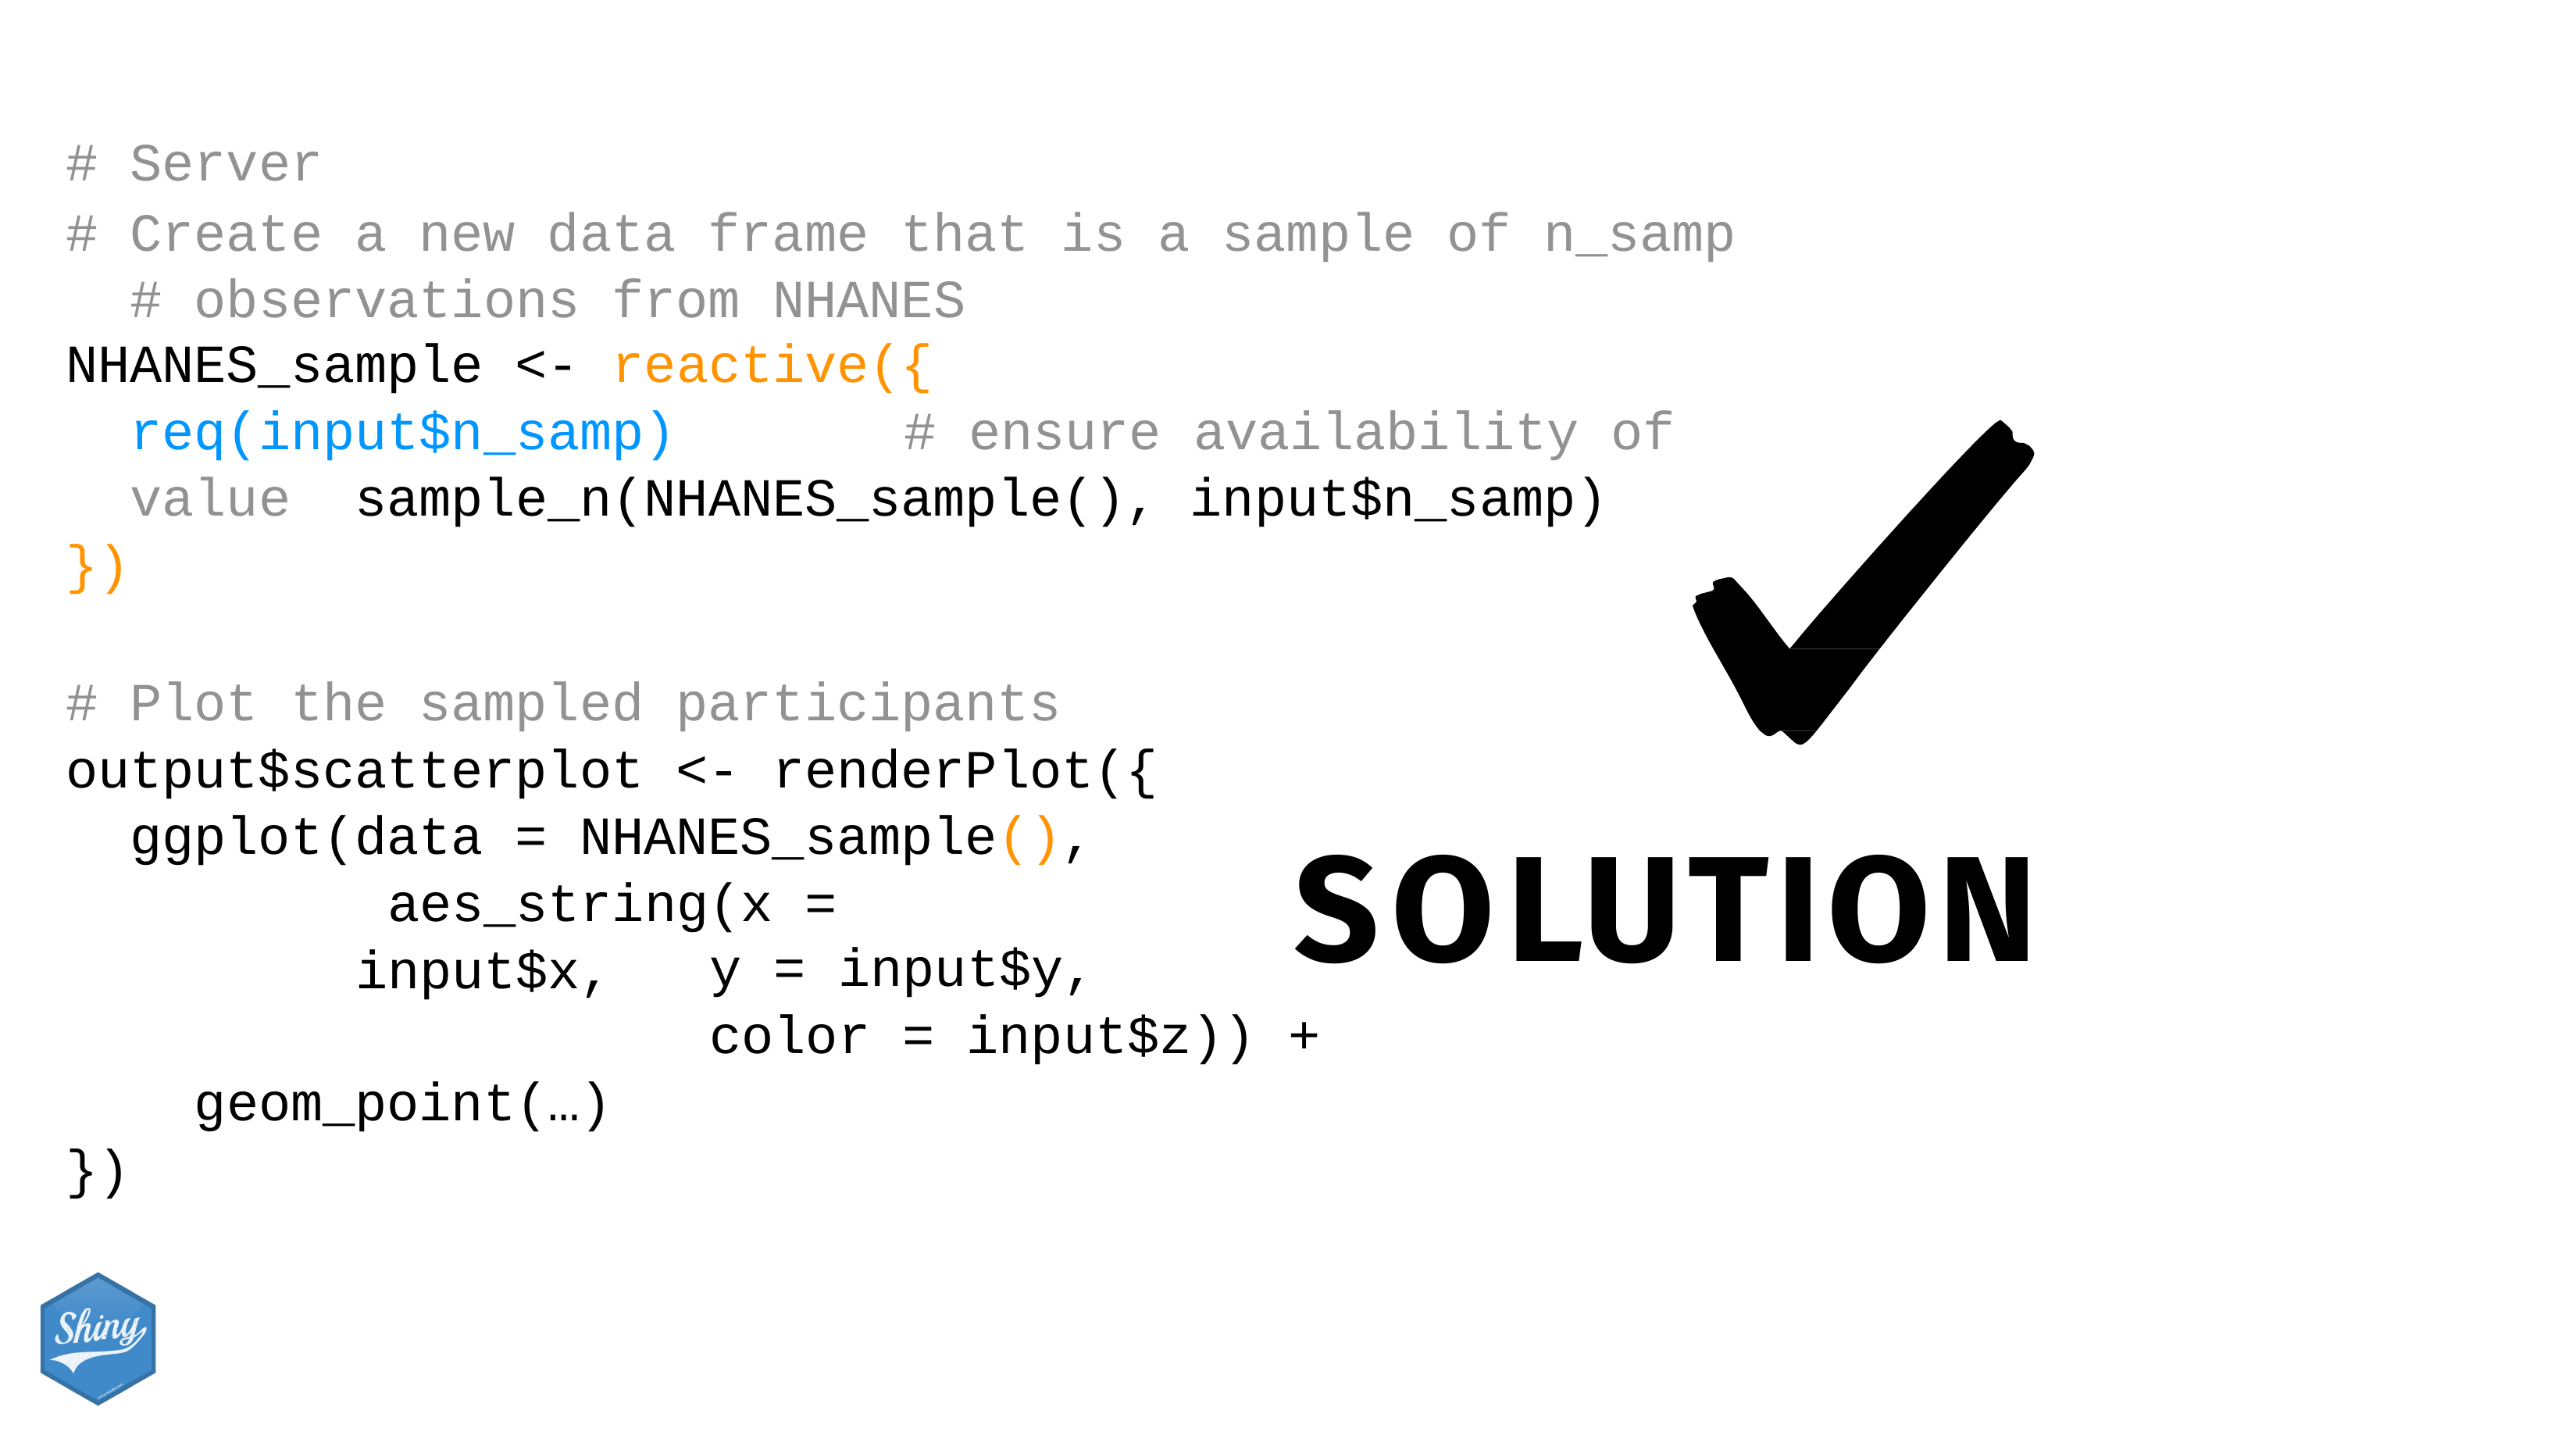

# # Server
# Create a new data frame that is a sample of n_samp   # observations from NHANES
NHANES_sample <- reactive({
req(input$n_samp)	# ensure availability of value  sample_n(NHANES_sample(), input$n_samp)
})

# Plot the sampled participants  output$scatterplot <- renderPlot({
ggplot(data = NHANES_sample(),  aes_string(x = input$x,
SOLUTION
y = input$y,
color = input$z)) +
geom_point(…)
})